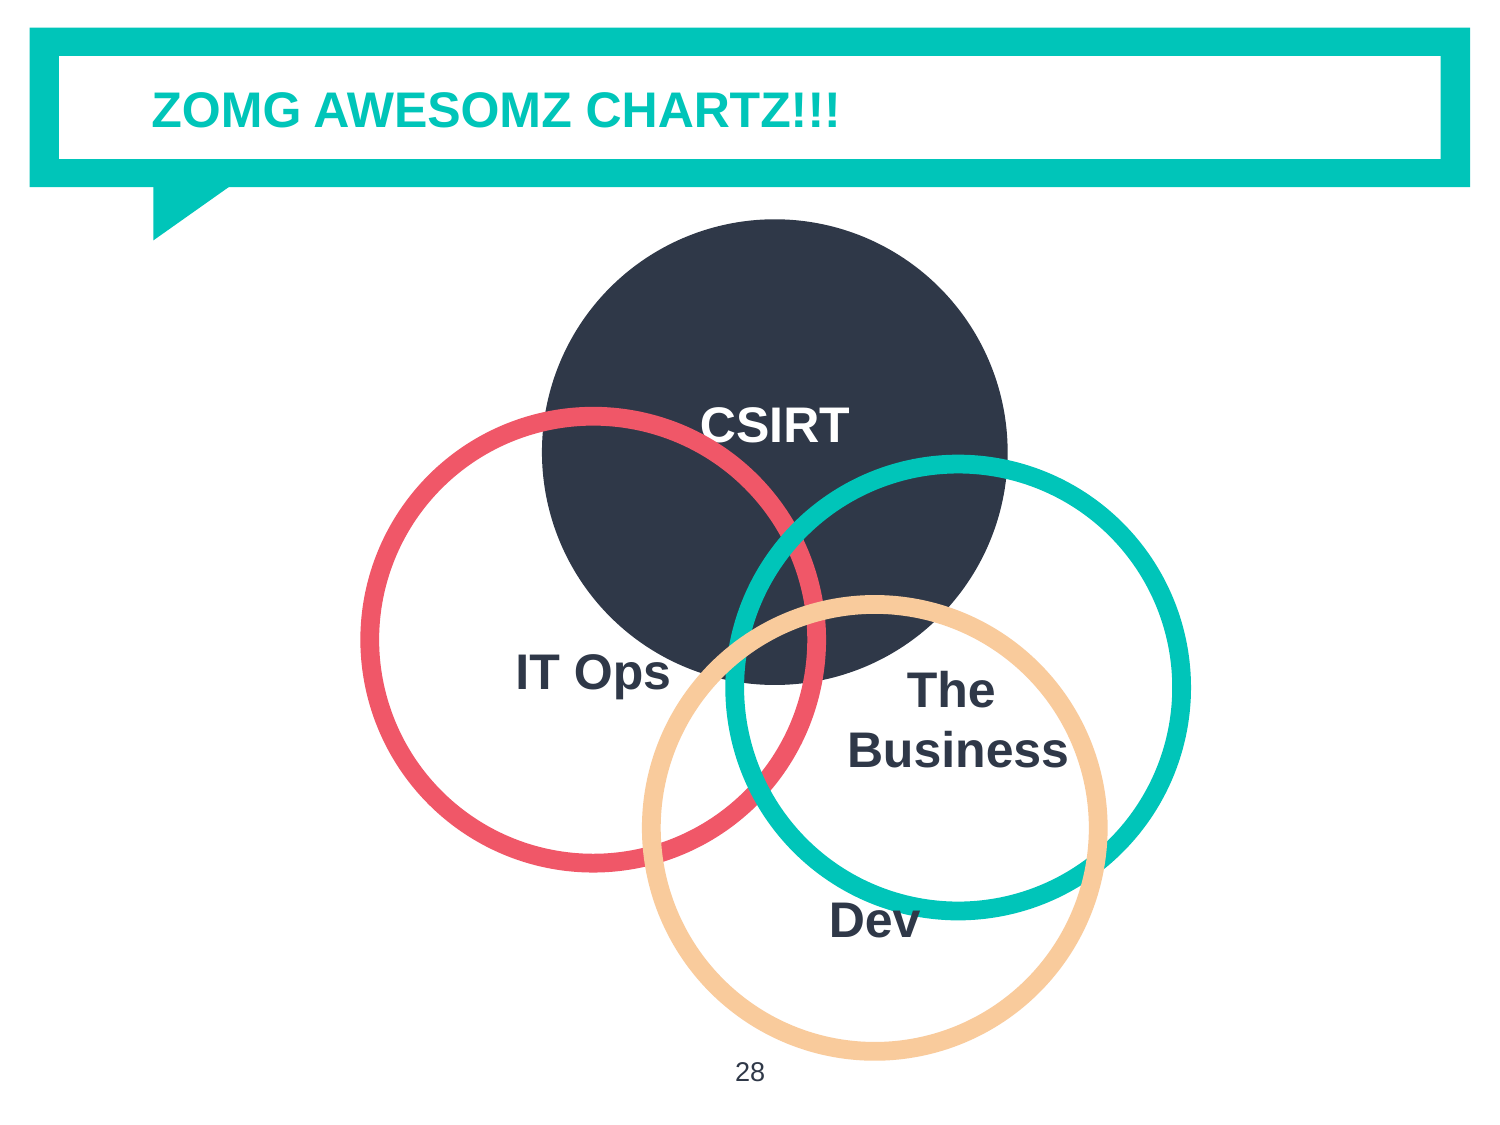

# ZOMG AWESOMZ CHARTZ!!!
CSIRT

IT Ops

The
Business

Dev
28